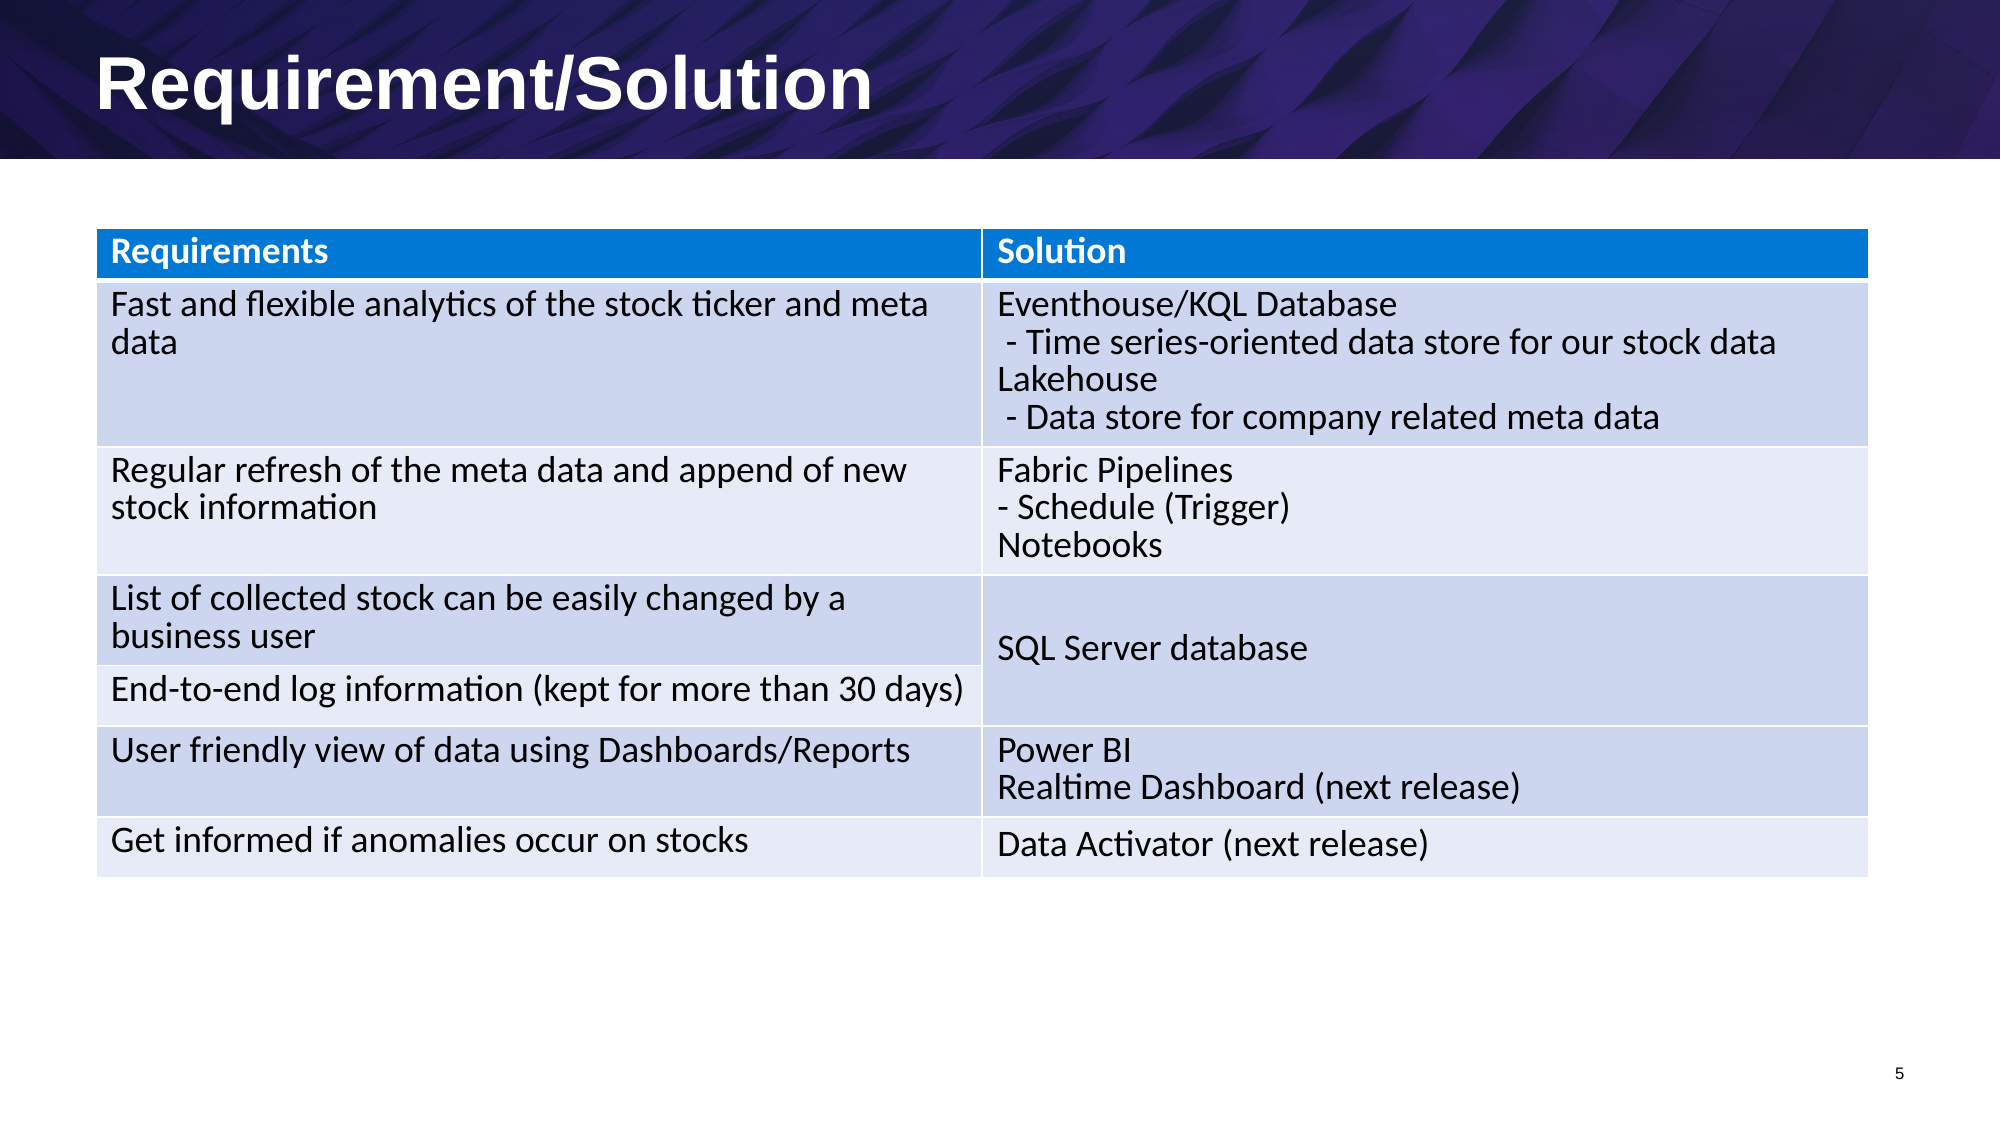

Requirement/Solution
| Requirements | Solution |
| --- | --- |
| Fast and flexible analytics of the stock ticker and meta data | Eventhouse/KQL Database - Time series-oriented data store for our stock data Lakehouse - Data store for company related meta data |
| Regular refresh of the meta data and append of new stock information | Fabric Pipelines - Schedule (Trigger) Notebooks |
| List of collected stock can be easily changed by a business user | SQL Server database |
| End-to-end log information (kept for more than 30 days) |  |
| User friendly view of data using Dashboards/Reports | Power BI Realtime Dashboard (next release) |
| Get informed if anomalies occur on stocks | Data Activator (next release) |

5